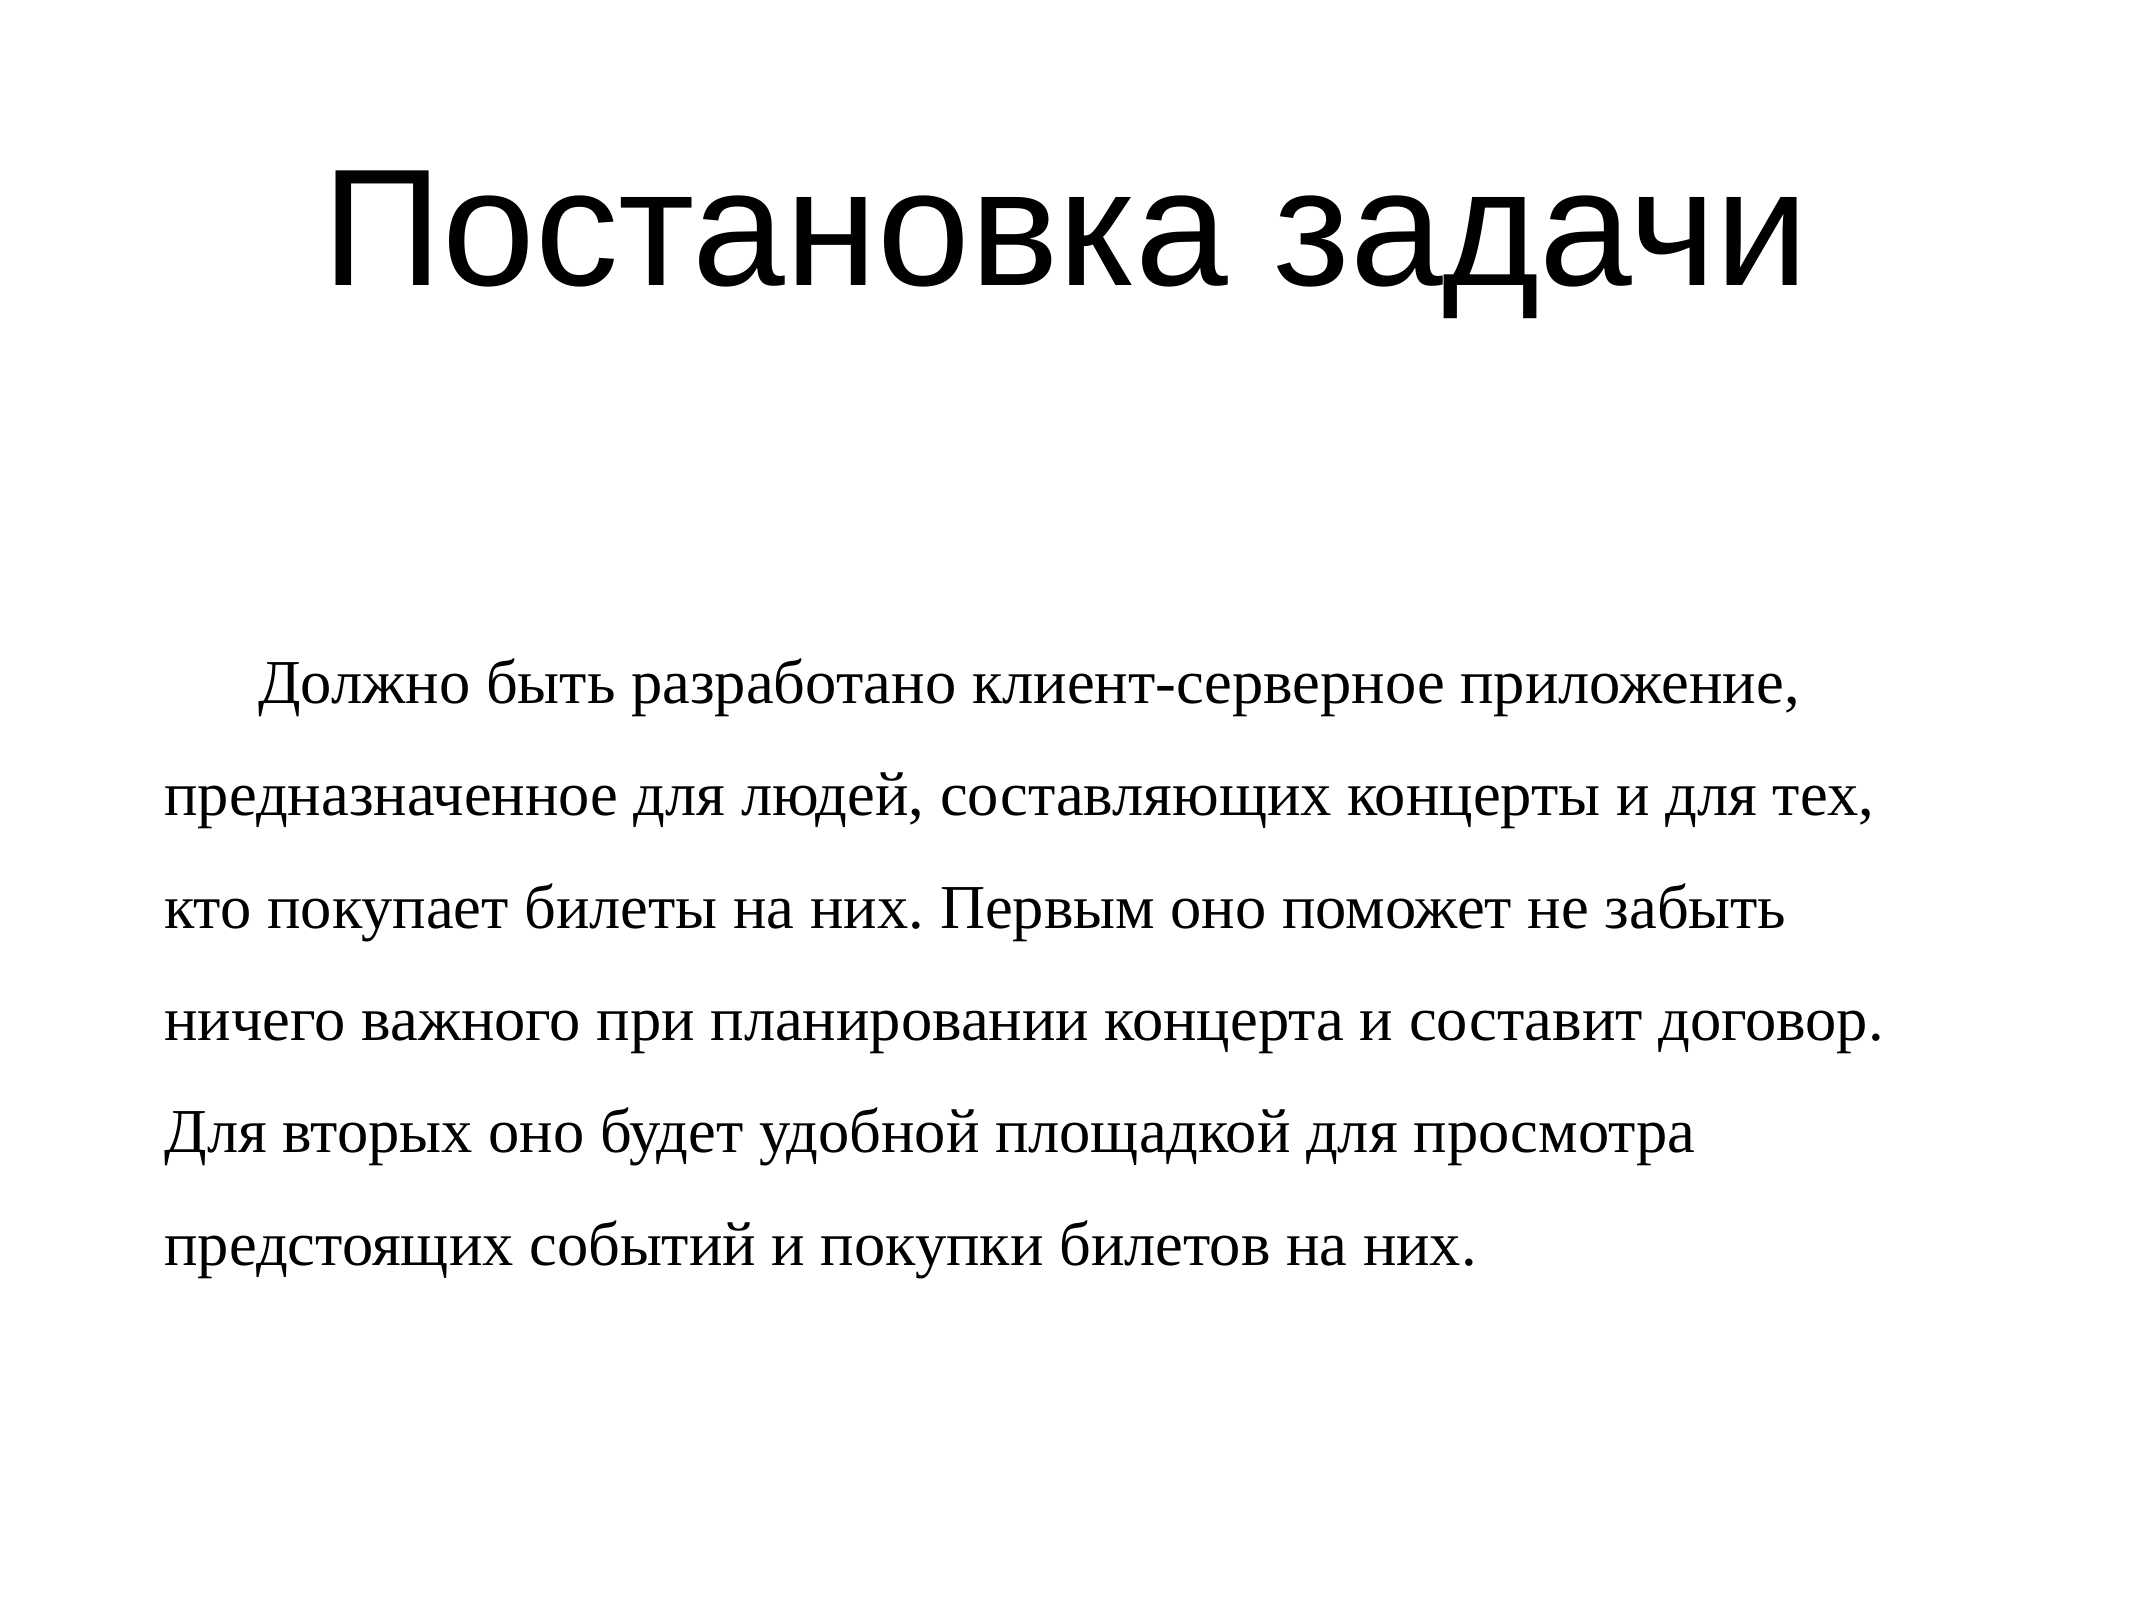

# Постановка задачи
Должно быть разработано клиент-серверное приложение, предназначенное для людей, составляющих концерты и для тех, кто покупает билеты на них. Первым оно поможет не забыть ничего важного при планировании концерта и составит договор. Для вторых оно будет удобной площадкой для просмотра предстоящих событий и покупки билетов на них.